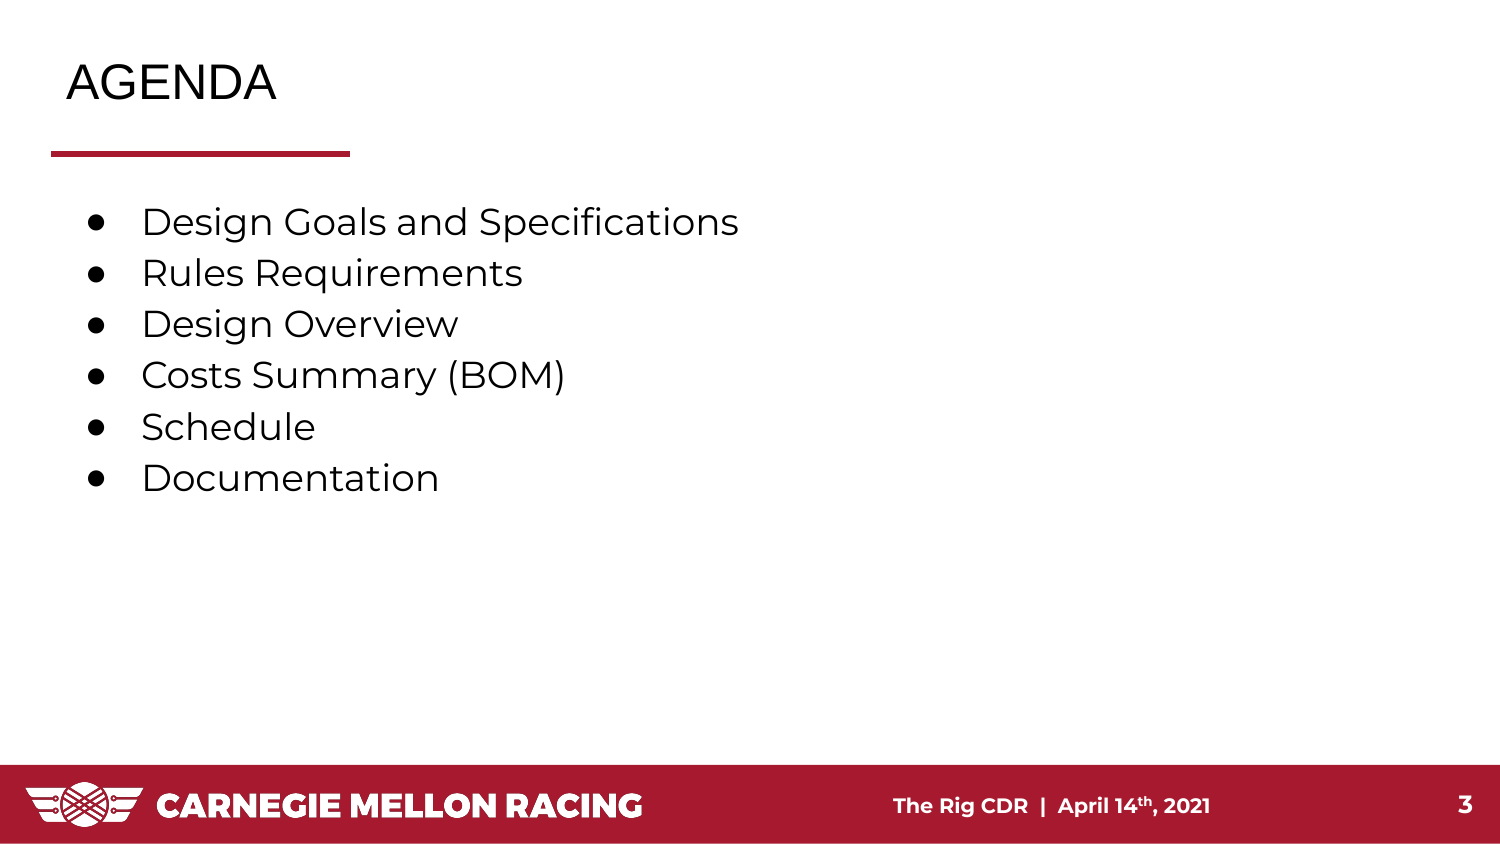

# AGENDA
Design Goals and Specifications
Rules Requirements
Design Overview
Costs Summary (BOM)
Schedule
Documentation
3